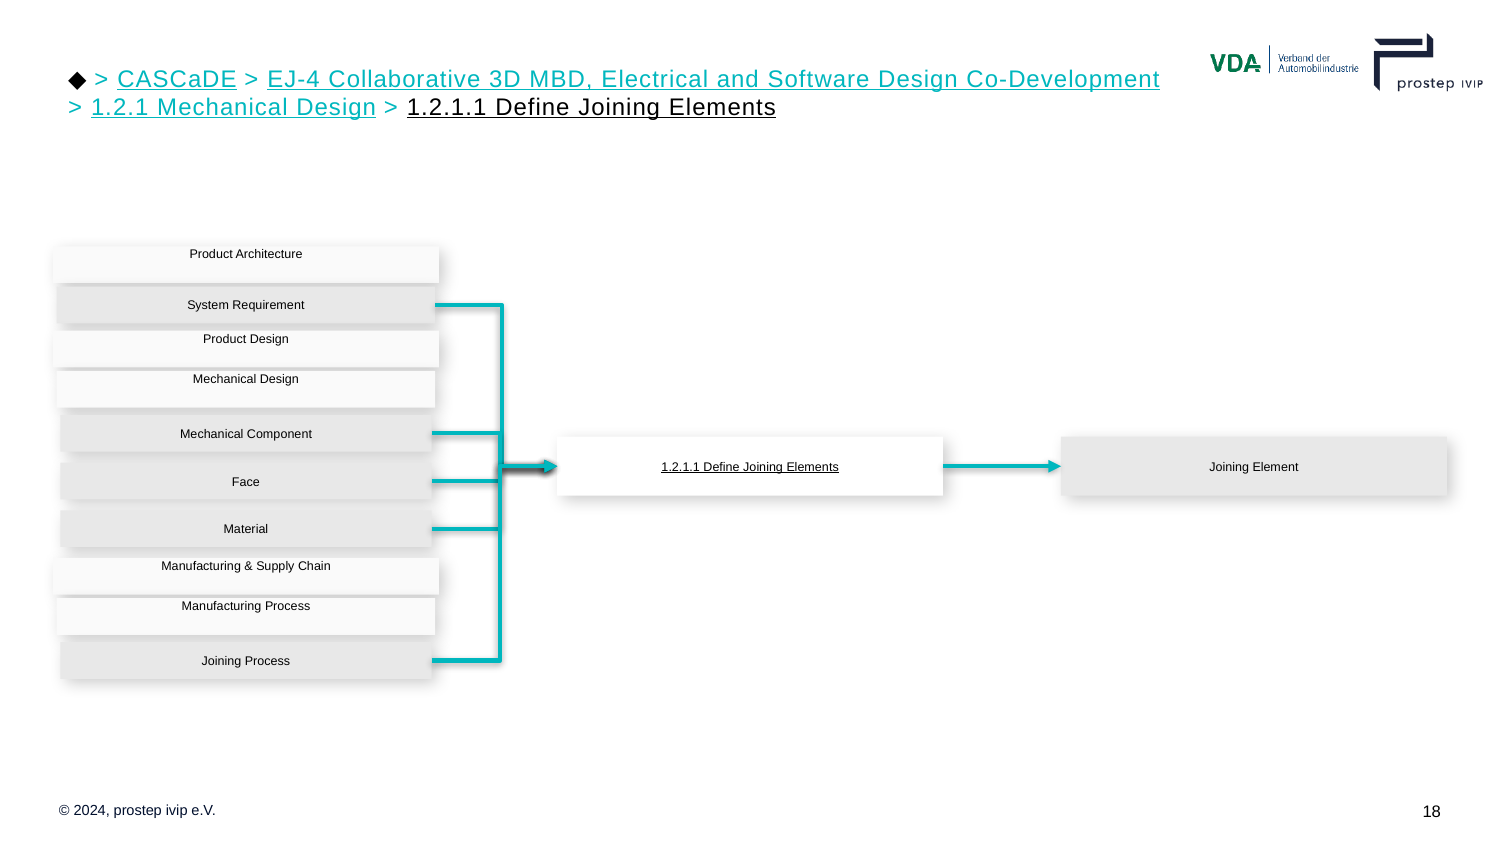

# ◆ > CASCaDE > EJ-4 Collaborative 3D MBD, Electrical and Software Design Co-Development > 1.2.1 Mechanical Design > 1.2.1.1 Define Joining Elements
Product Architecture
System Requirement
Product Design
Mechanical Design
Mechanical Component
1.2.1.1 Define Joining Elements
Joining Element
Face
Material
Manufacturing & Supply Chain
Manufacturing Process
Joining Process